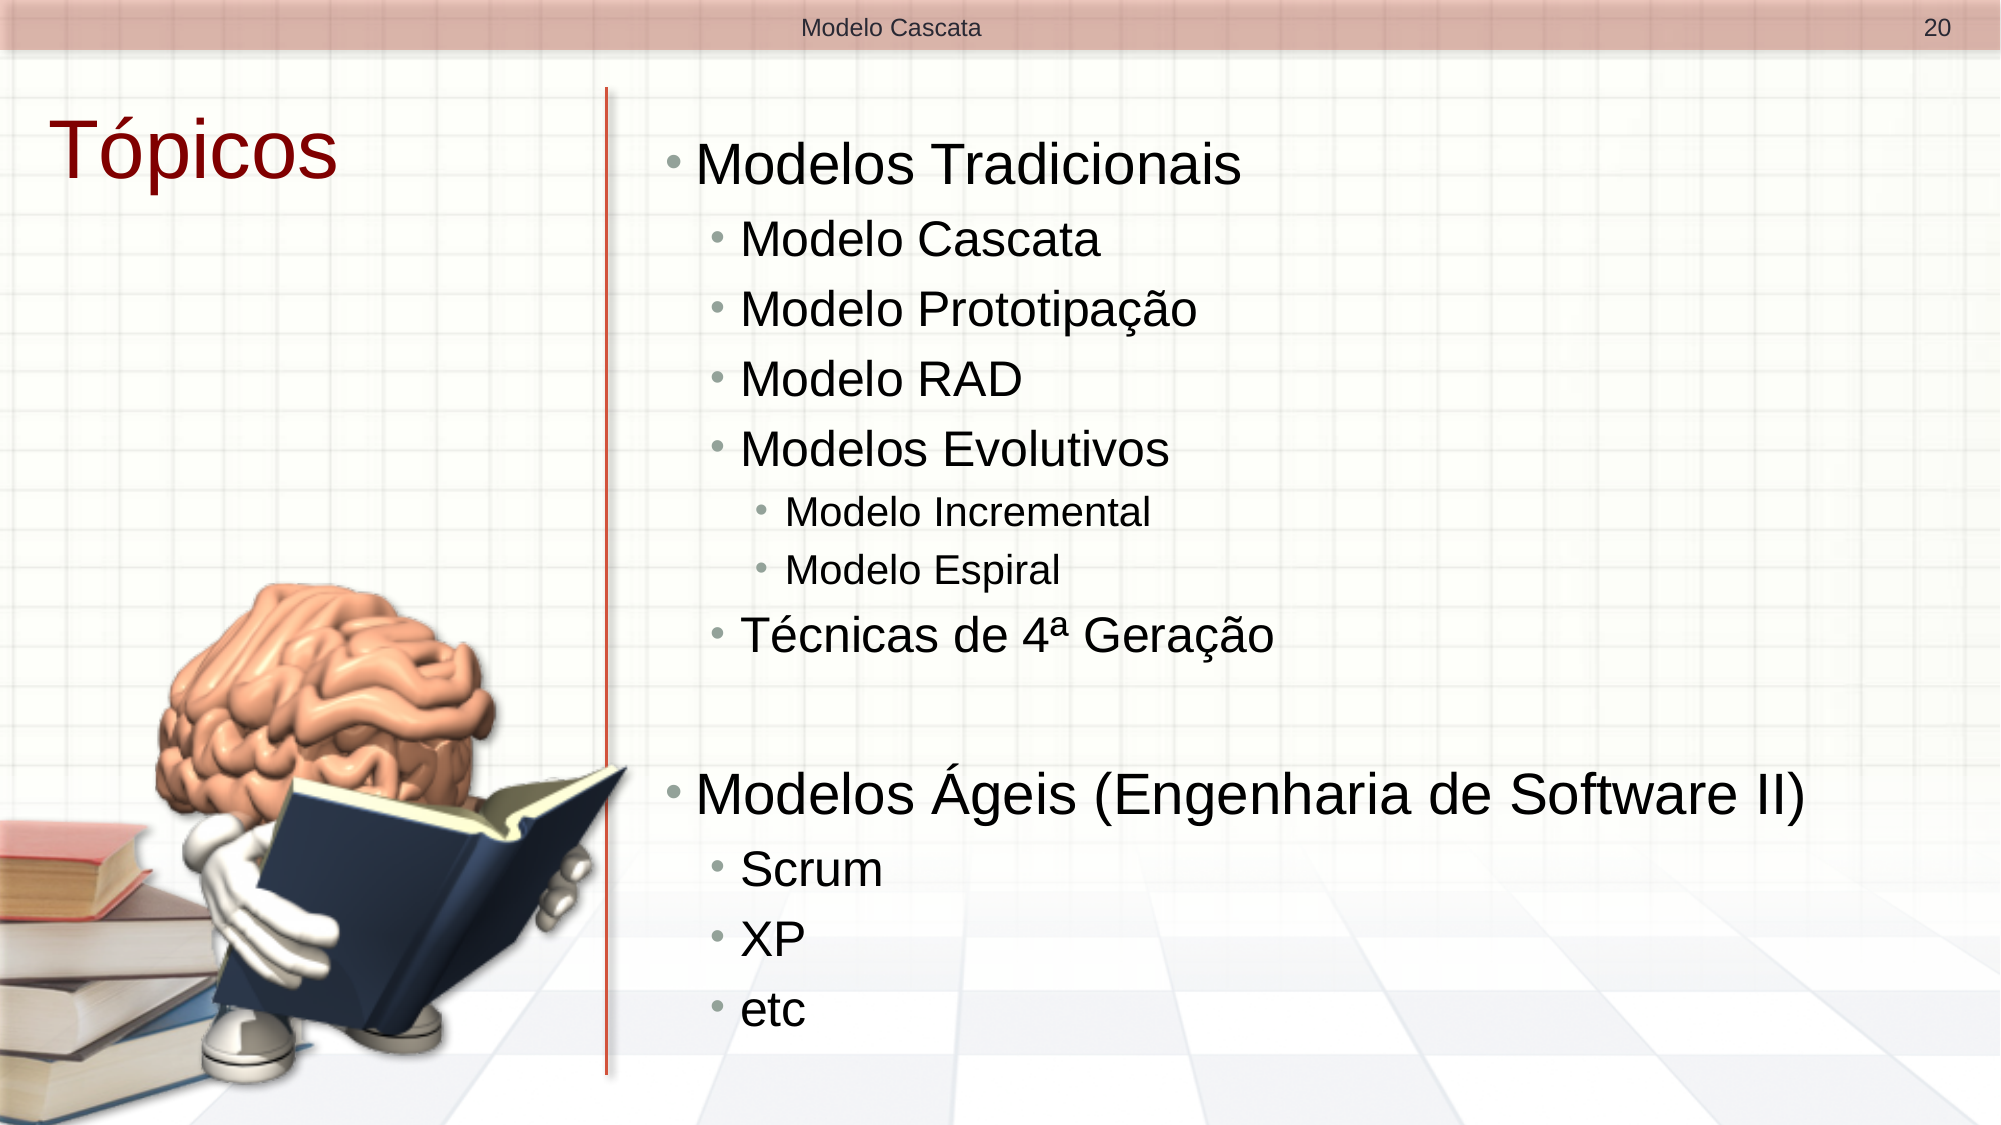

20
Modelo Cascata
# Tópicos
Modelos Tradicionais
Modelo Cascata
Modelo Prototipação
Modelo RAD
Modelos Evolutivos
Modelo Incremental
Modelo Espiral
Técnicas de 4ª Geração

Modelos Ágeis (Engenharia de Software II)
Scrum
XP
etc